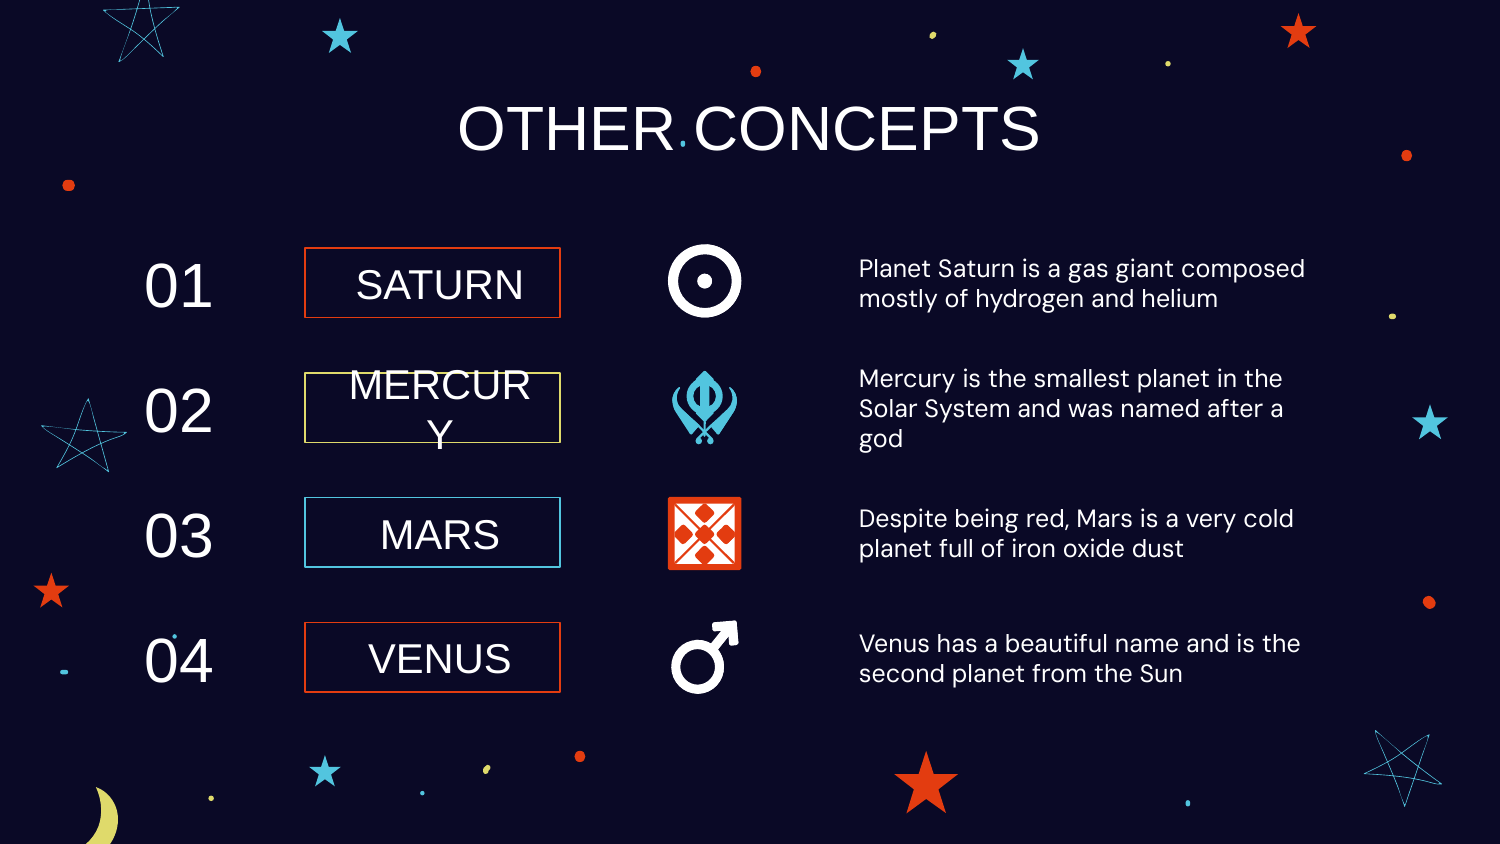

# OTHER CONCEPTS
Planet Saturn is a gas giant composed mostly of hydrogen and helium

01
SATURN

Mercury is the smallest planet in the Solar System and was named after a god

02
MERCURY

Despite being red, Mars is a very cold planet full of iron oxide dust

03
MARS

Venus has a beautiful name and is the second planet from the Sun

04
VENUS